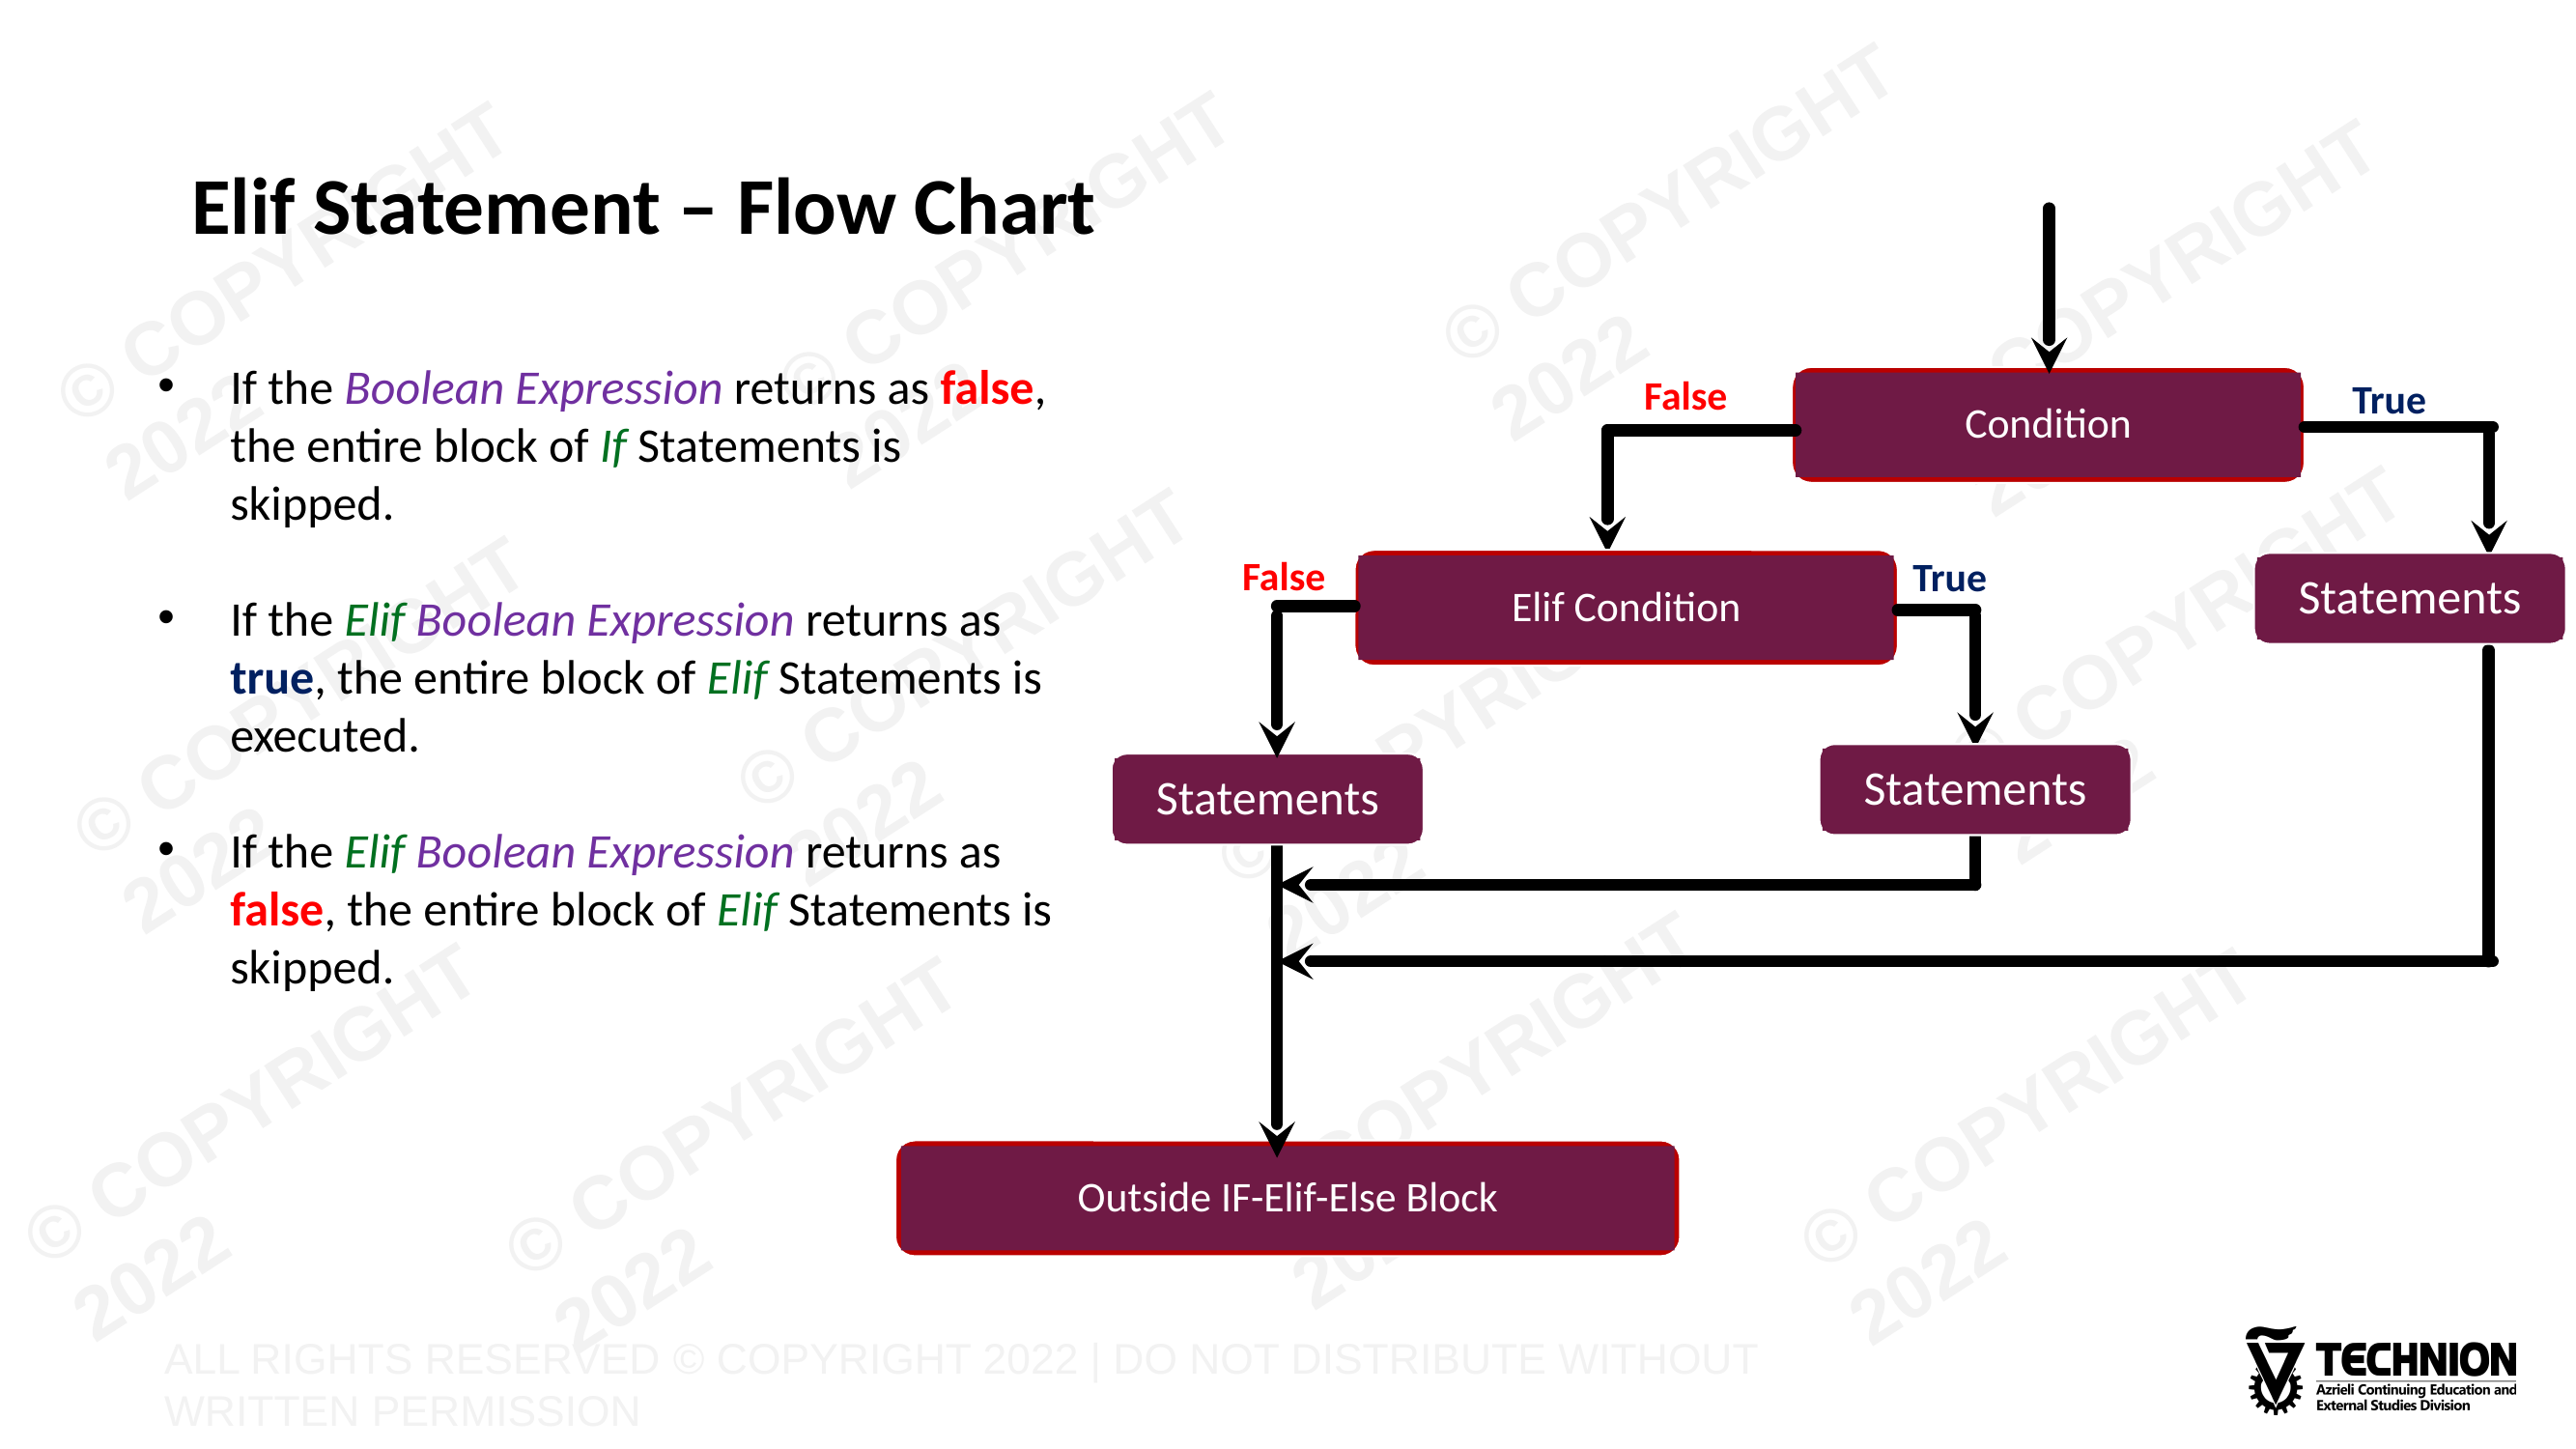

# Elif Statement – Flow Chart
If the Boolean Expression returns as false, the entire block of If Statements is skipped.

If the Elif Boolean Expression returns as true, the entire block of Elif Statements is executed.

If the Elif Boolean Expression returns as false, the entire block of Elif Statements is skipped.
False

Condition
True
False
True

Elif Condition

Statements

Statements

Statements

Outside IF-Elif-Else Block